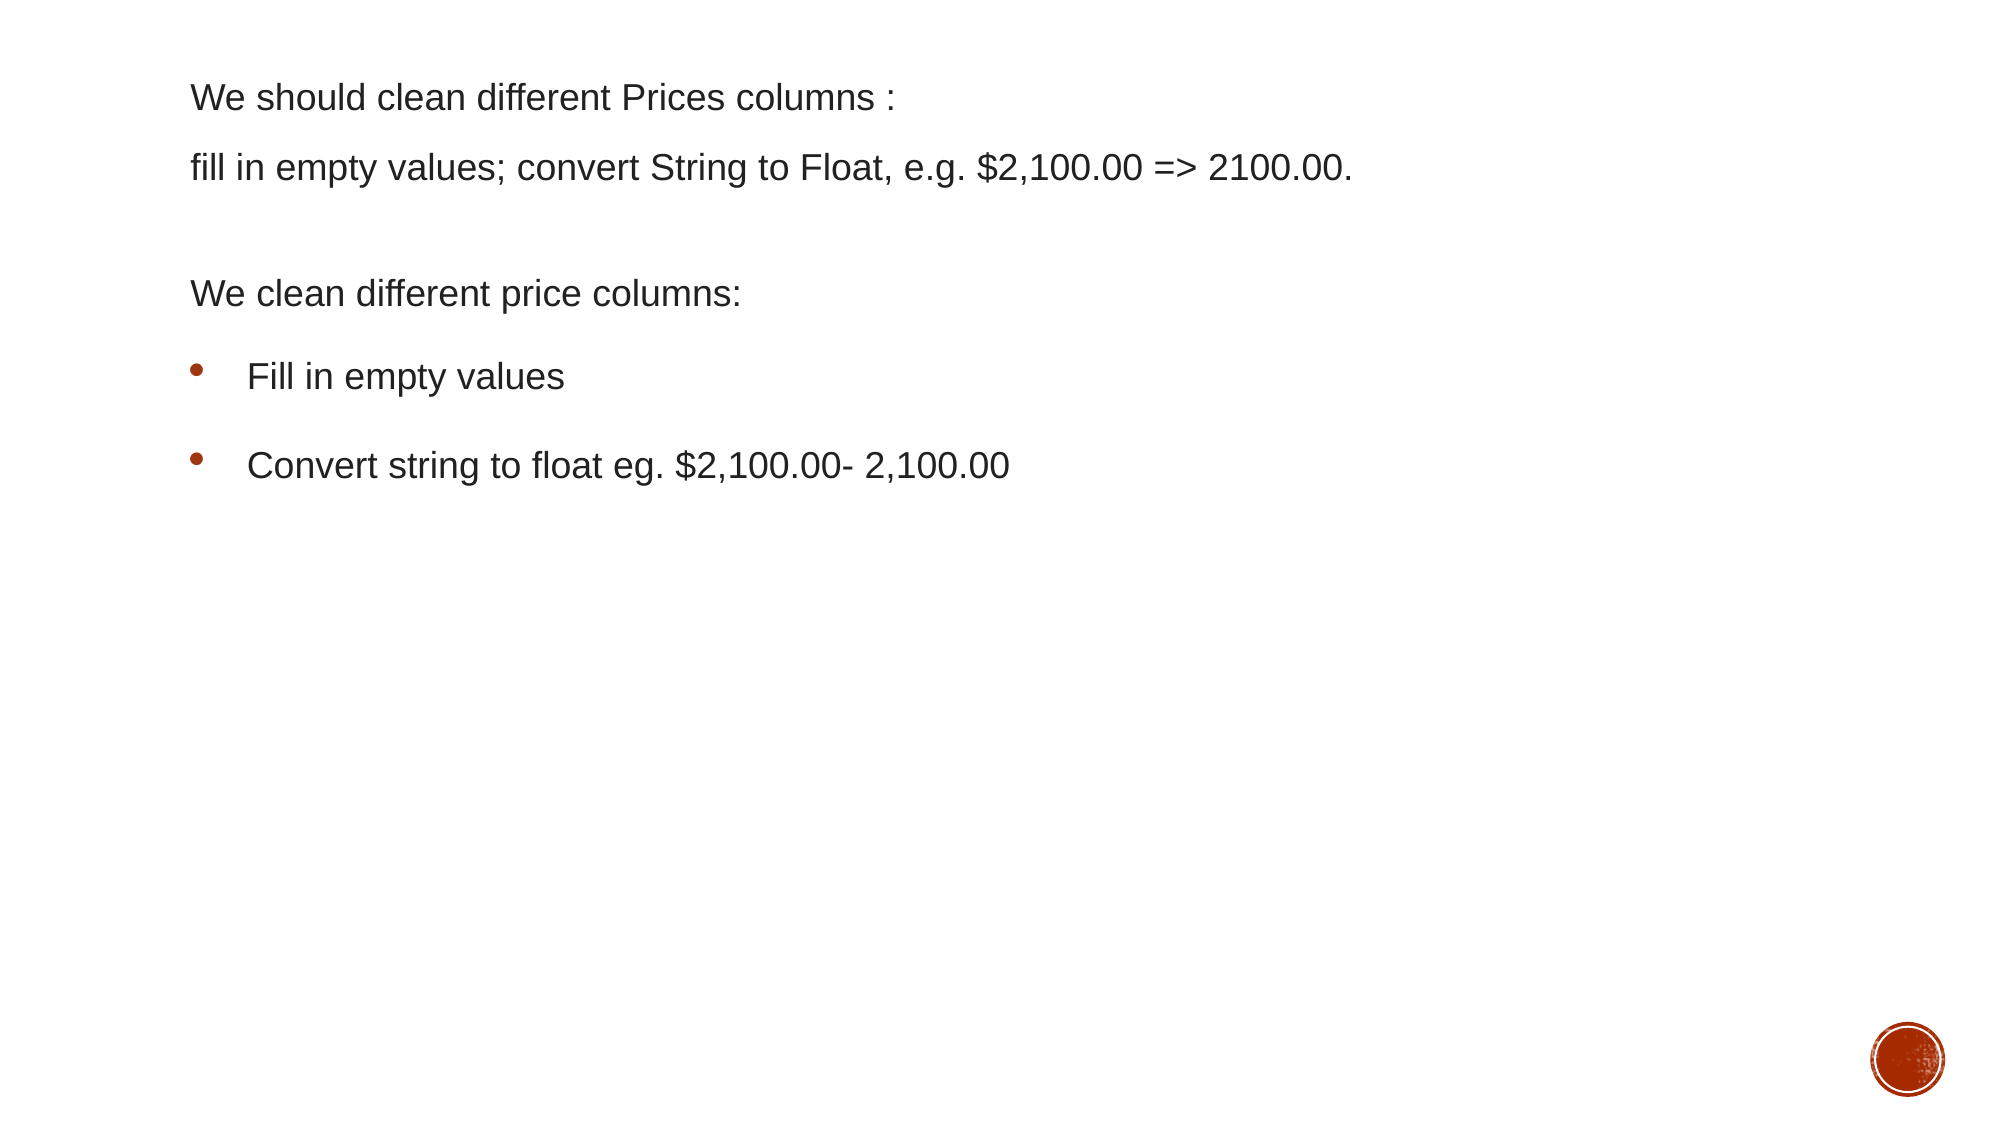

We should clean different Prices columns :
fill in empty values; convert String to Float, e.g. $2,100.00 => 2100.00.

We clean different price columns:
Fill in empty values
Convert string to float eg. $2,100.00- 2,100.00